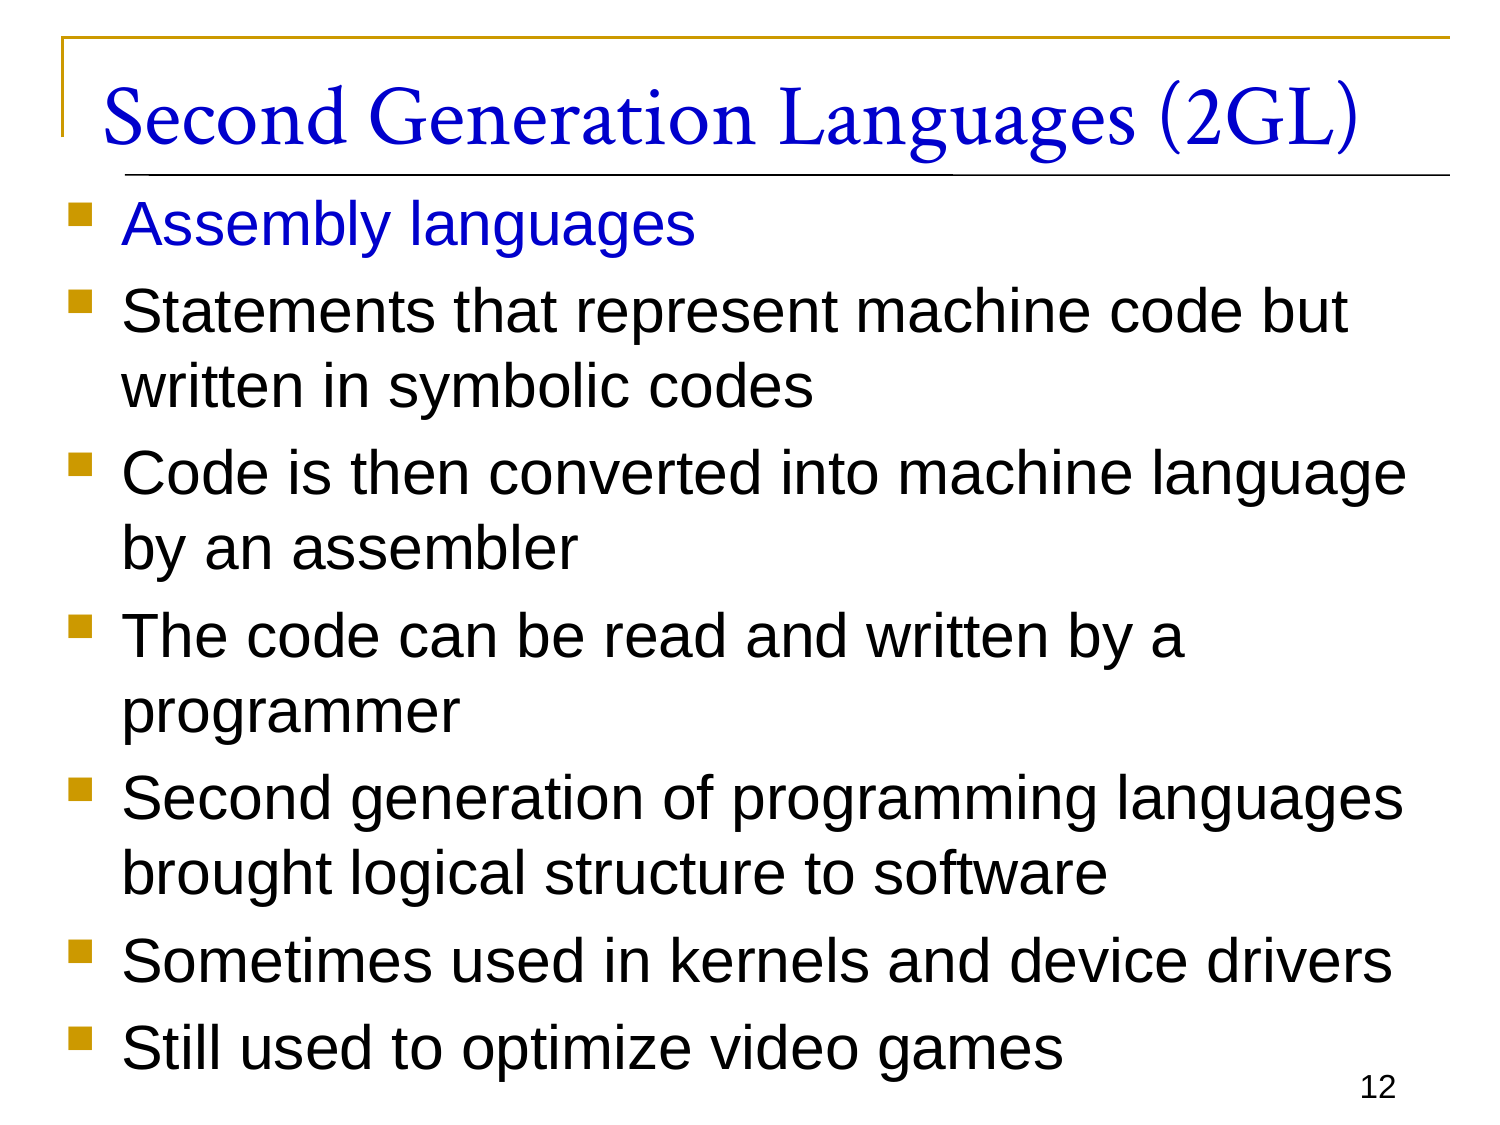

# Second Generation Languages (2GL)
Assembly languages
Statements that represent machine code but written in symbolic codes
Code is then converted into machine language by an assembler
The code can be read and written by a programmer
Second generation of programming languages brought logical structure to software
Sometimes used in kernels and device drivers
Still used to optimize video games